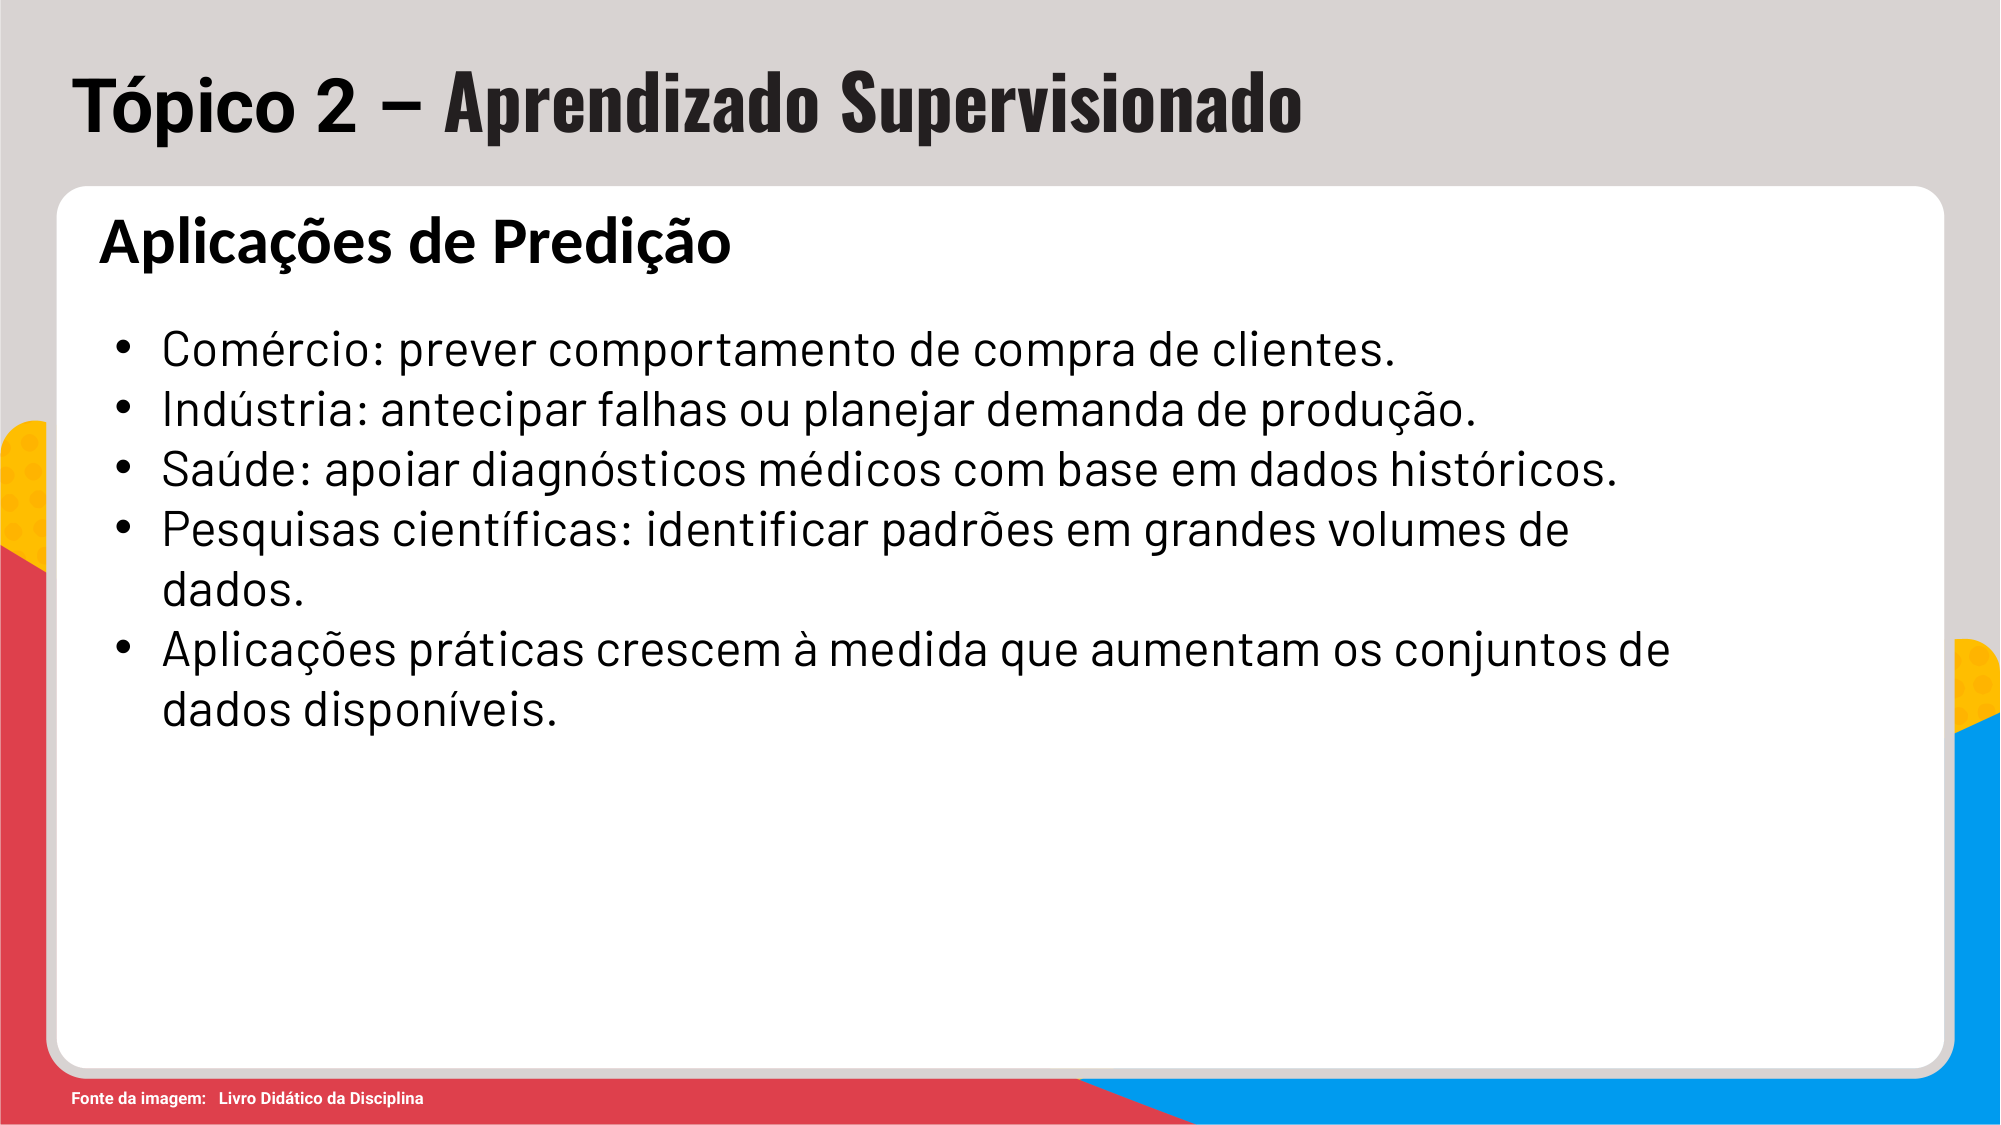

Tópico 2 – Aprendizado Supervisionado
Aplicações de Predição

Comércio: prever comportamento de compra de clientes.
Indústria: antecipar falhas ou planejar demanda de produção.
Saúde: apoiar diagnósticos médicos com base em dados históricos.
Pesquisas científicas: identificar padrões em grandes volumes de dados.
Aplicações práticas crescem à medida que aumentam os conjuntos de dados disponíveis.
Livro Didático da Disciplina